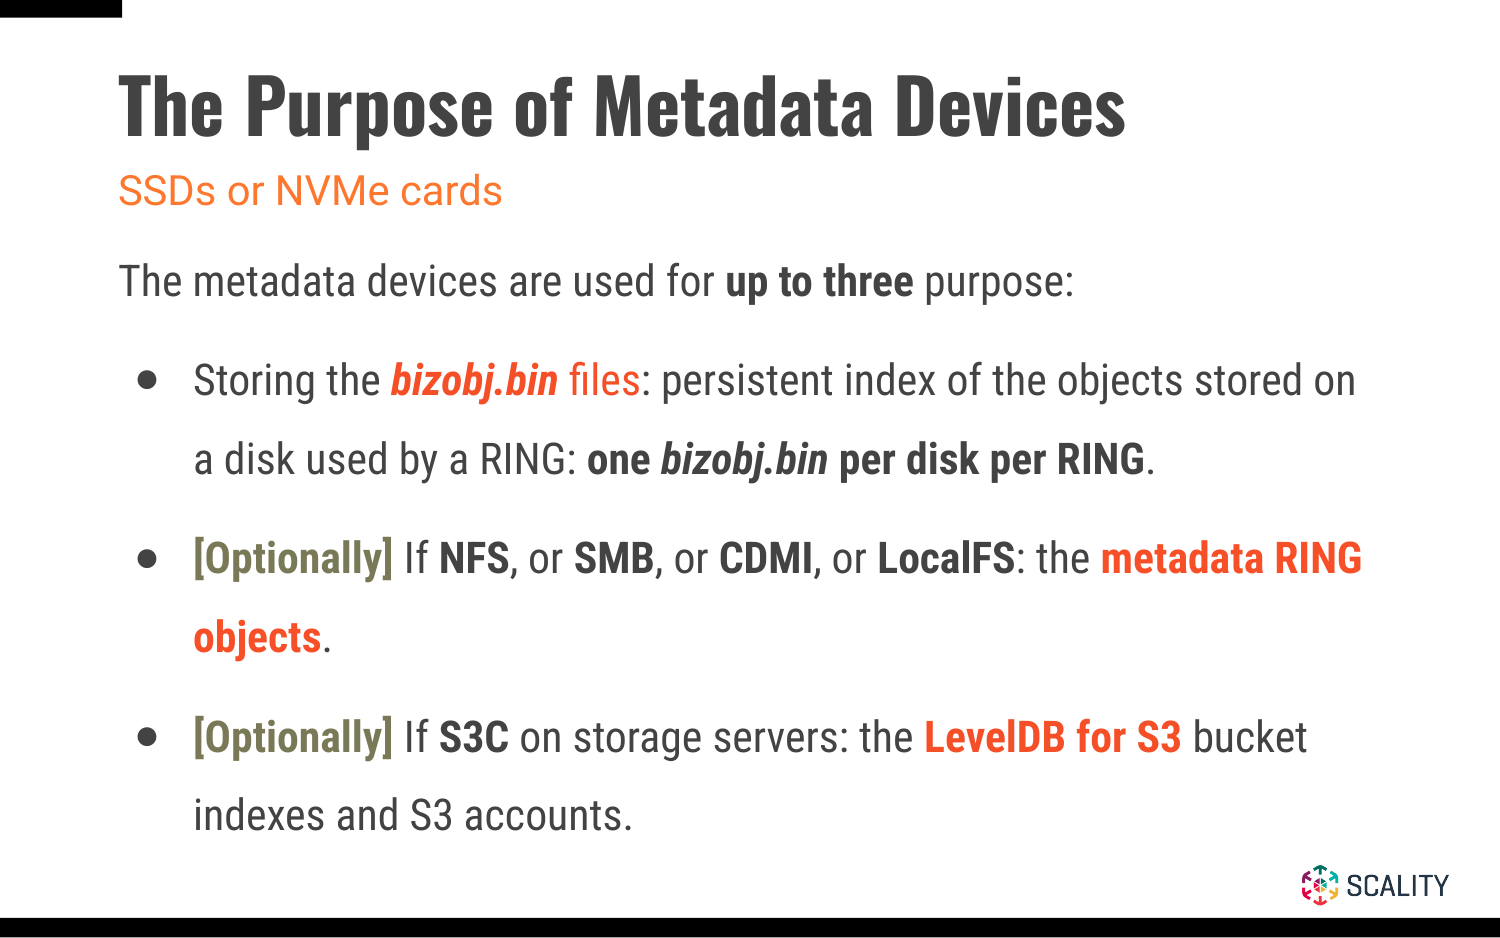

# The Purpose of Metadata Devices
SSDs or NVMe cards
The metadata devices are used for up to three purpose:
Storing the bizobj.bin files: persistent index of the objects stored on a disk used by a RING: one bizobj.bin per disk per RING.
[Optionally] If NFS, or SMB, or CDMI, or LocalFS: the metadata RING objects.
[Optionally] If S3C on storage servers: the LevelDB for S3 bucket indexes and S3 accounts.